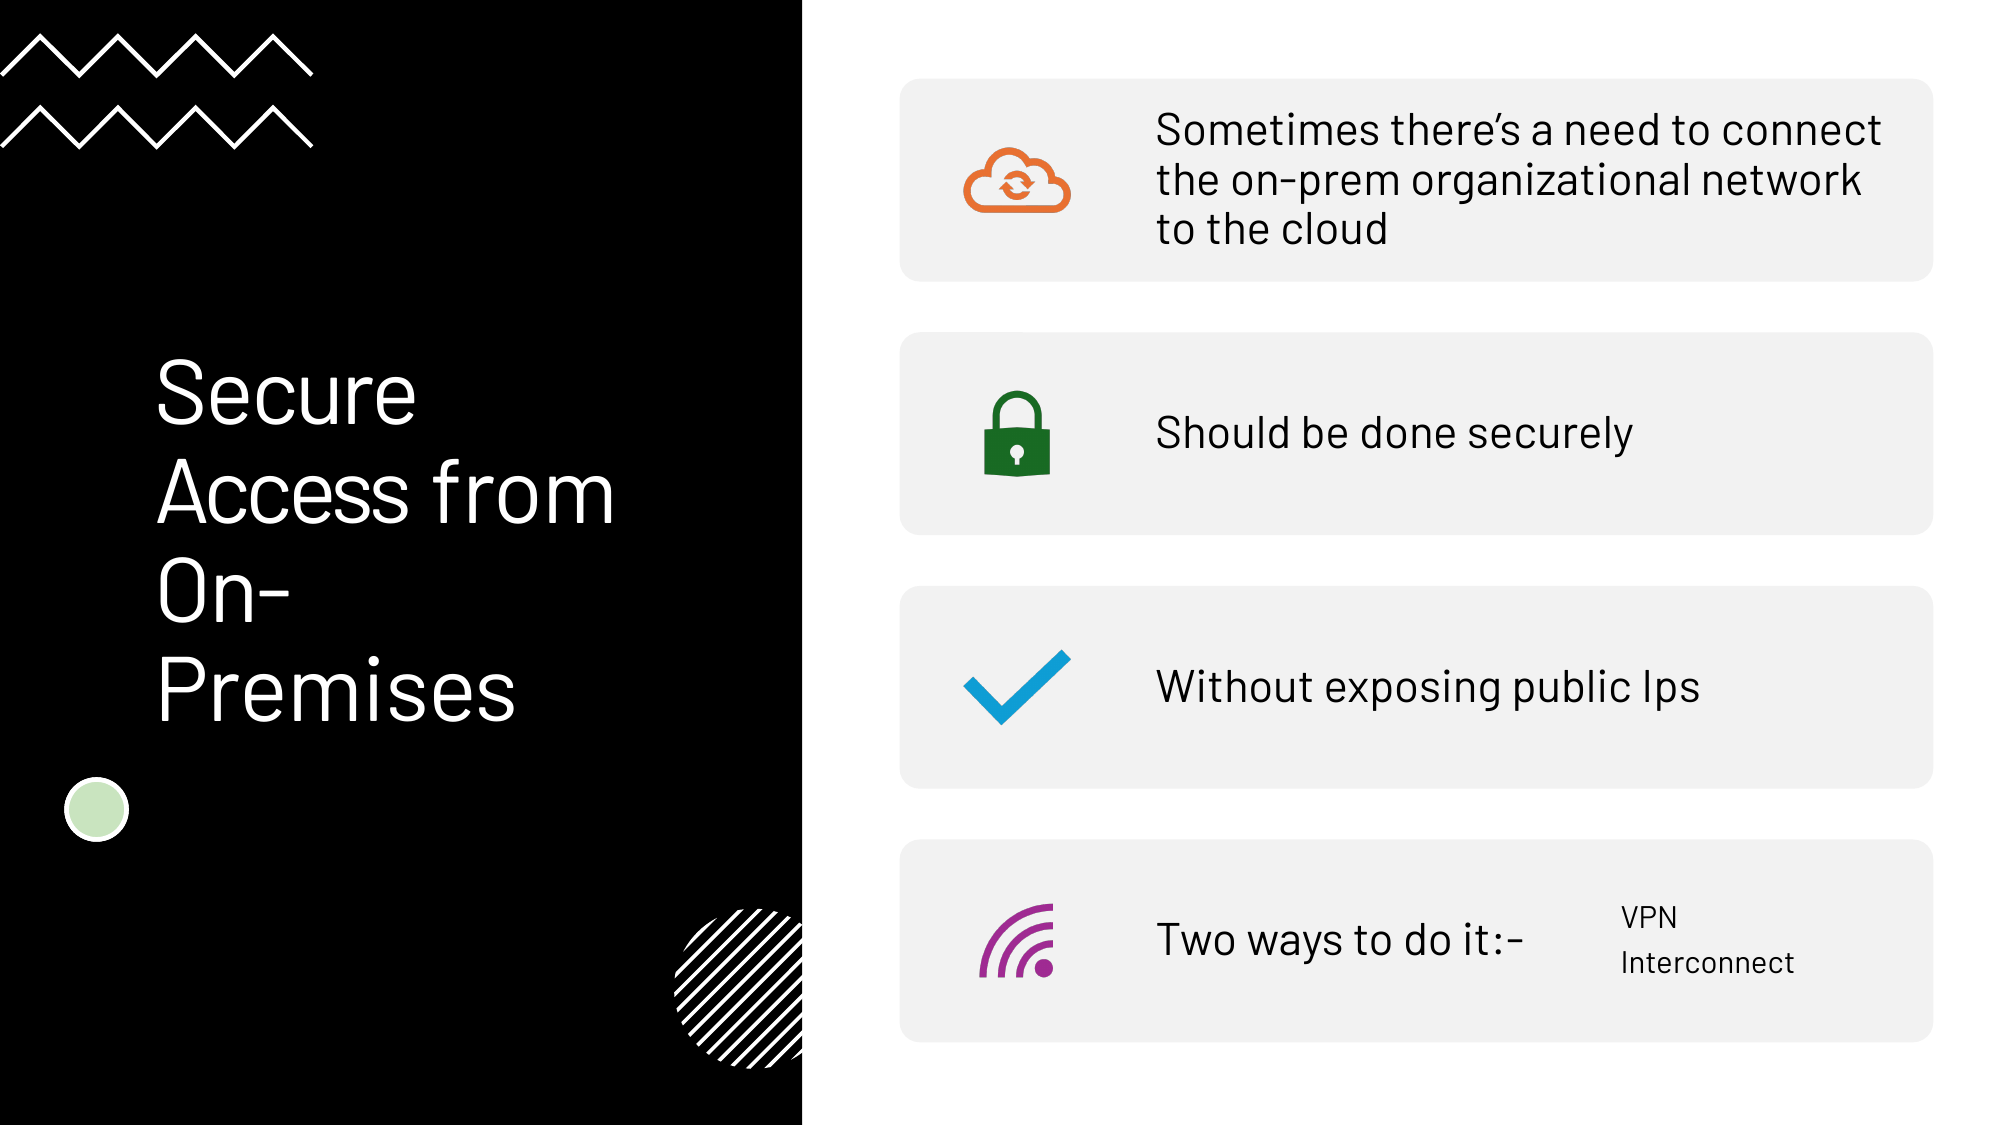

Sometimes there’s a need to connect the on-prem organizational network to the cloud
Should be done securely
Without exposing public Ips
Two ways to do it:-
VPN
Interconnect
# Secure Access from On-Premises